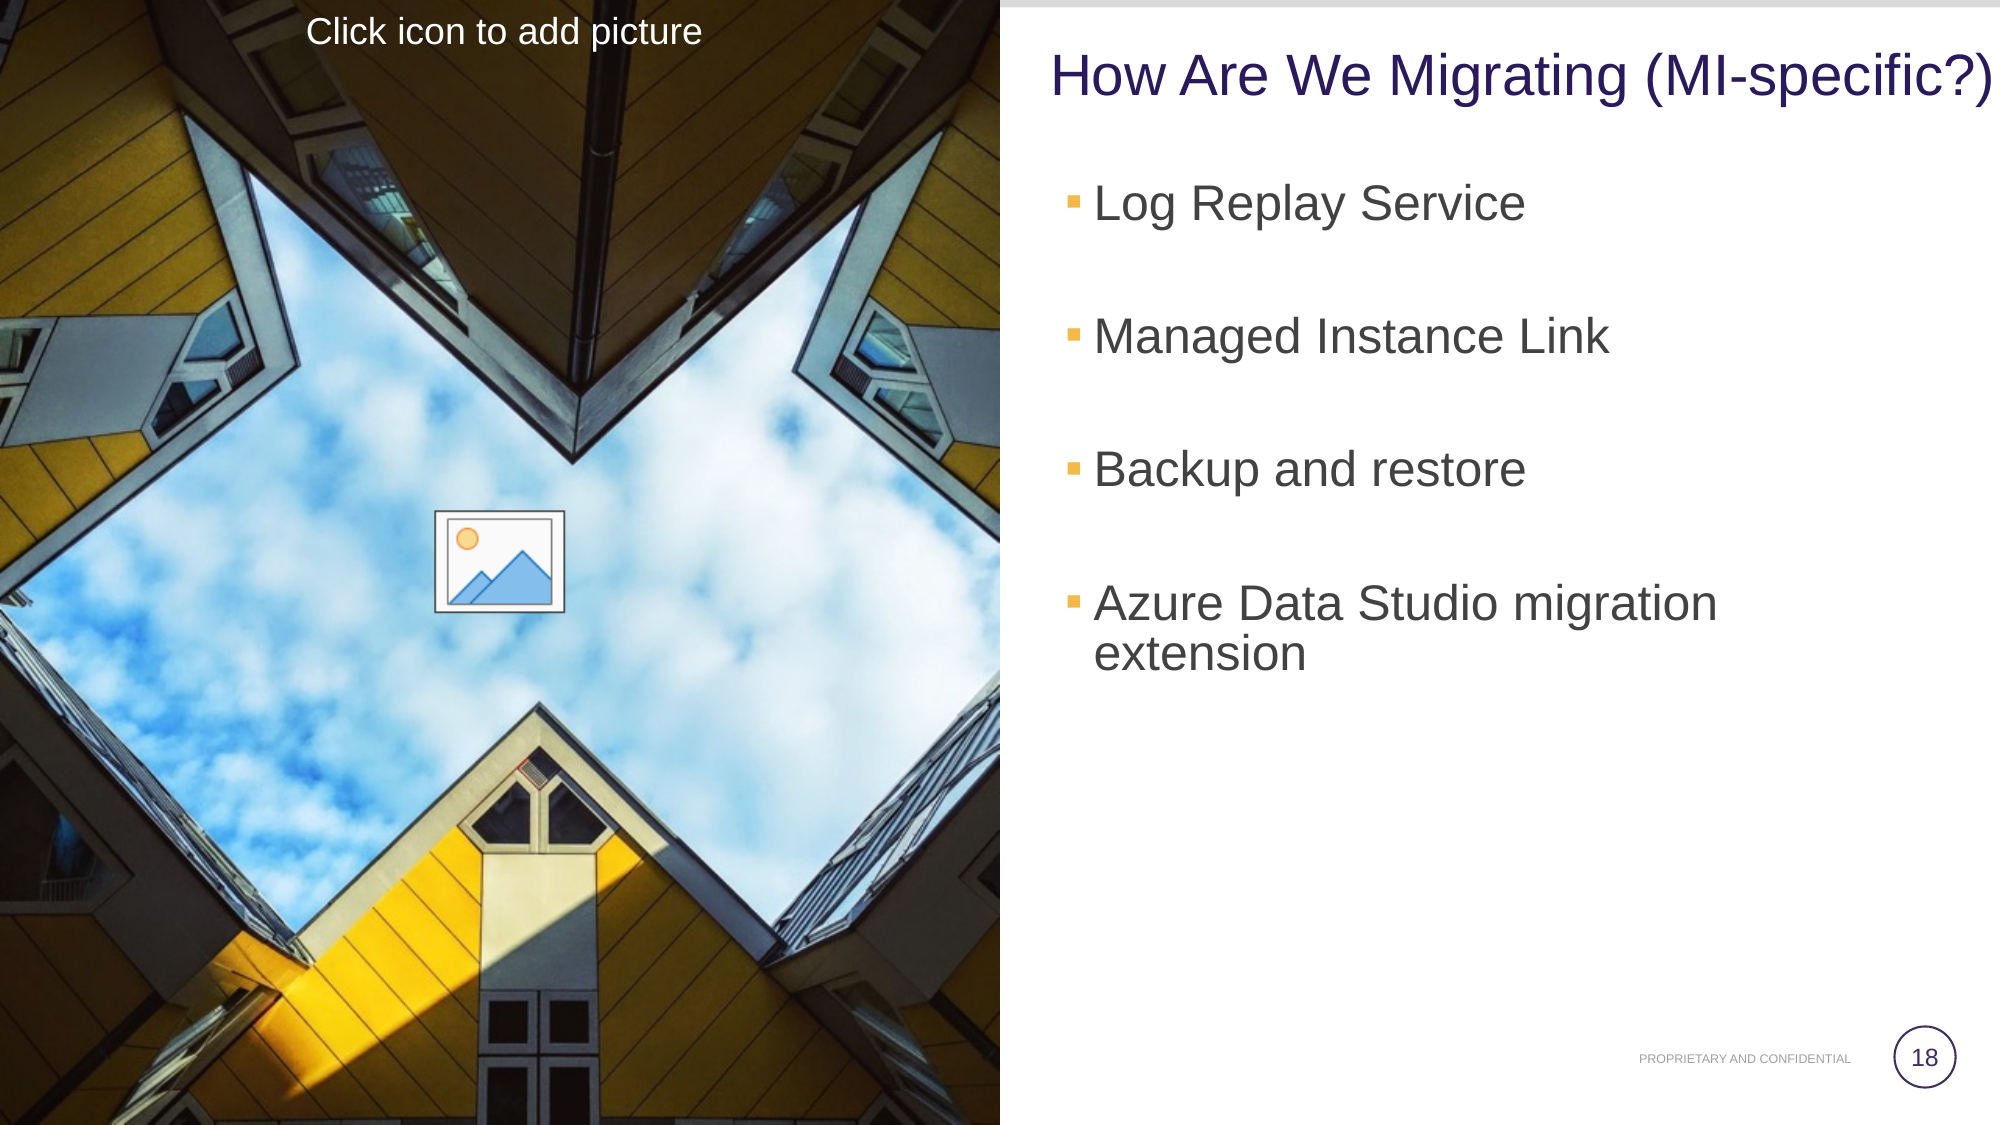

# How Are We Migrating (MI-specific?)
Log Replay Service

Managed Instance Link

Backup and restore

Azure Data Studio migration extension